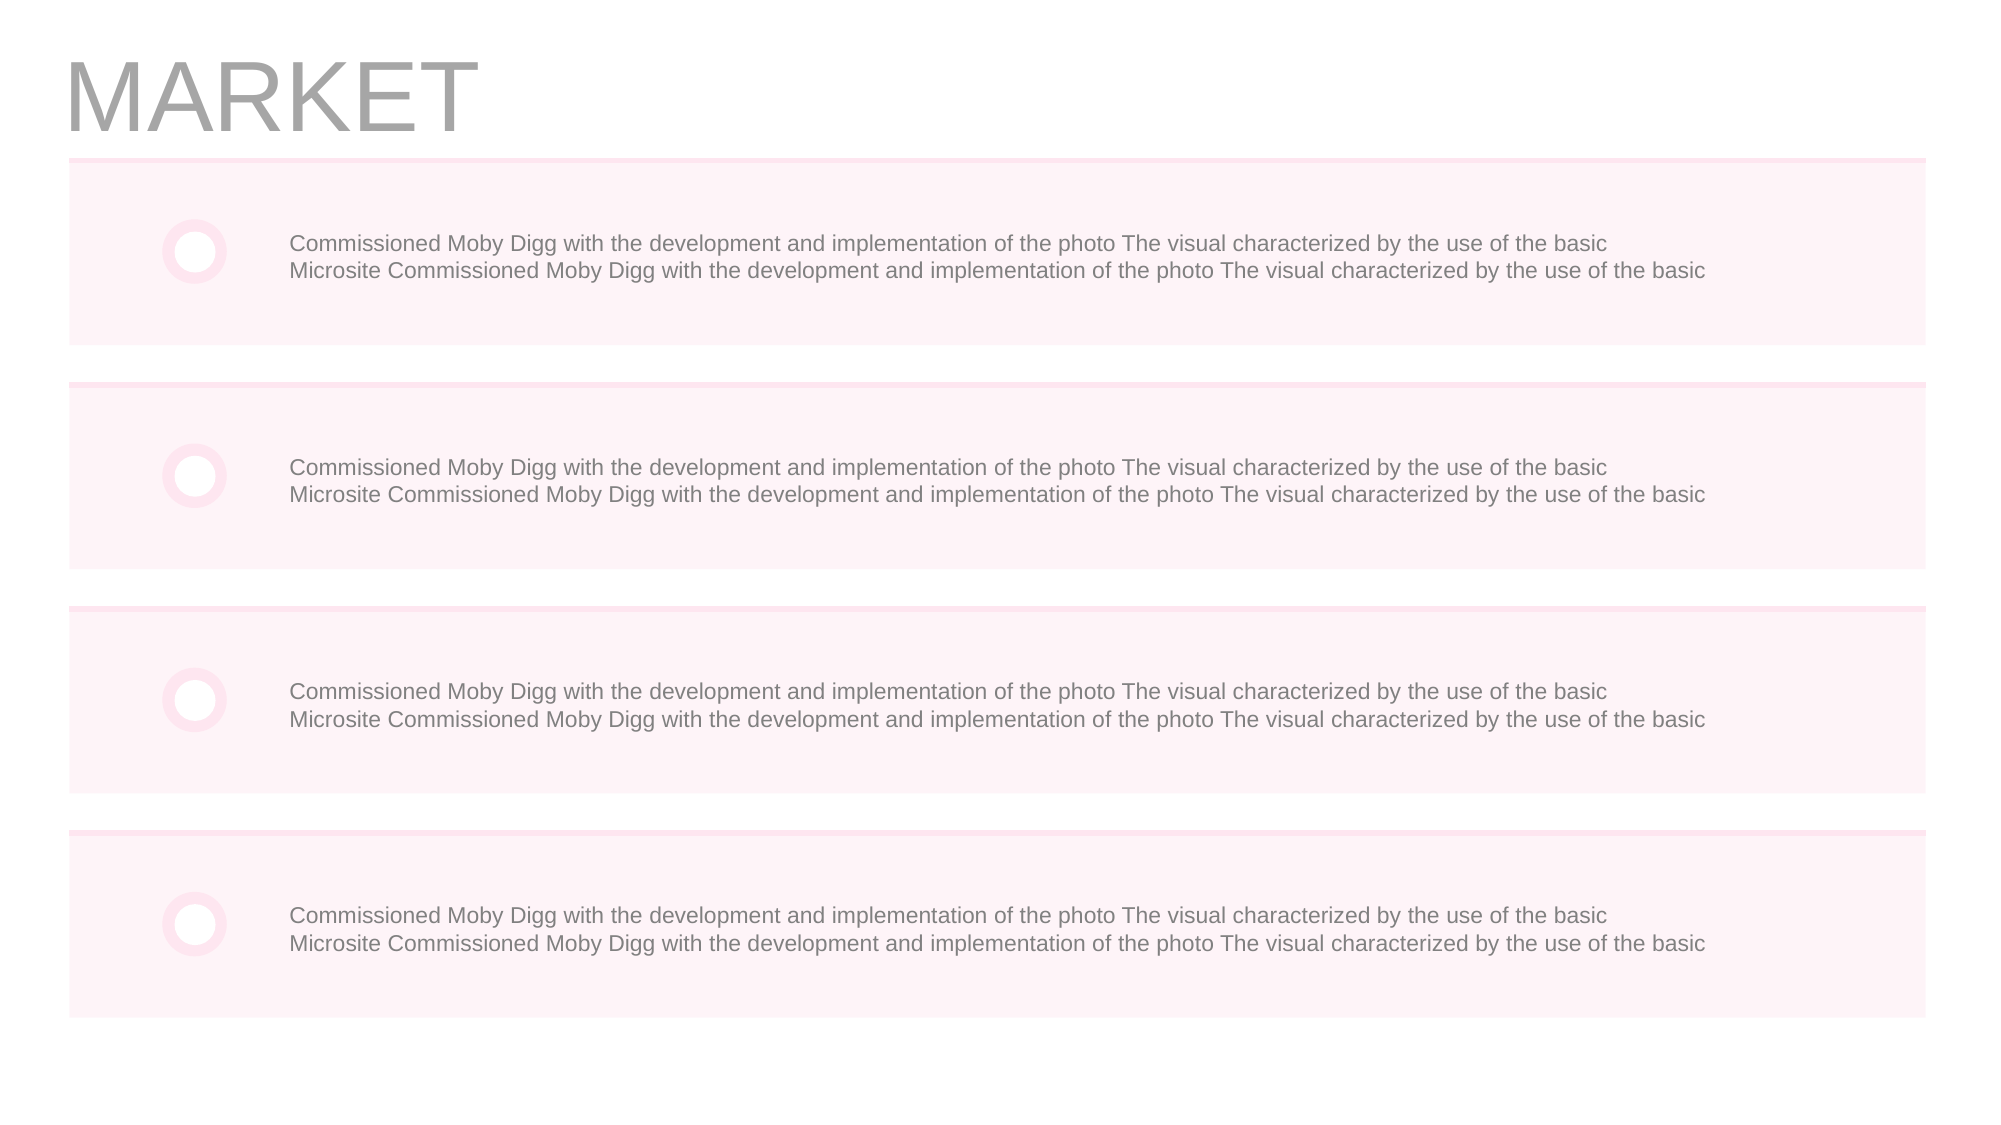

MARKET

Commissioned Moby Digg with the development and implementation of the photo The visual characterized by the use of the basic
Microsite Commissioned Moby Digg with the development and implementation of the photo The visual characterized by the use of the basic

Commissioned Moby Digg with the development and implementation of the photo The visual characterized by the use of the basic
Microsite Commissioned Moby Digg with the development and implementation of the photo The visual characterized by the use of the basic

Commissioned Moby Digg with the development and implementation of the photo The visual characterized by the use of the basic
Microsite Commissioned Moby Digg with the development and implementation of the photo The visual characterized by the use of the basic

Commissioned Moby Digg with the development and implementation of the photo The visual characterized by the use of the basic
Microsite Commissioned Moby Digg with the development and implementation of the photo The visual characterized by the use of the basic